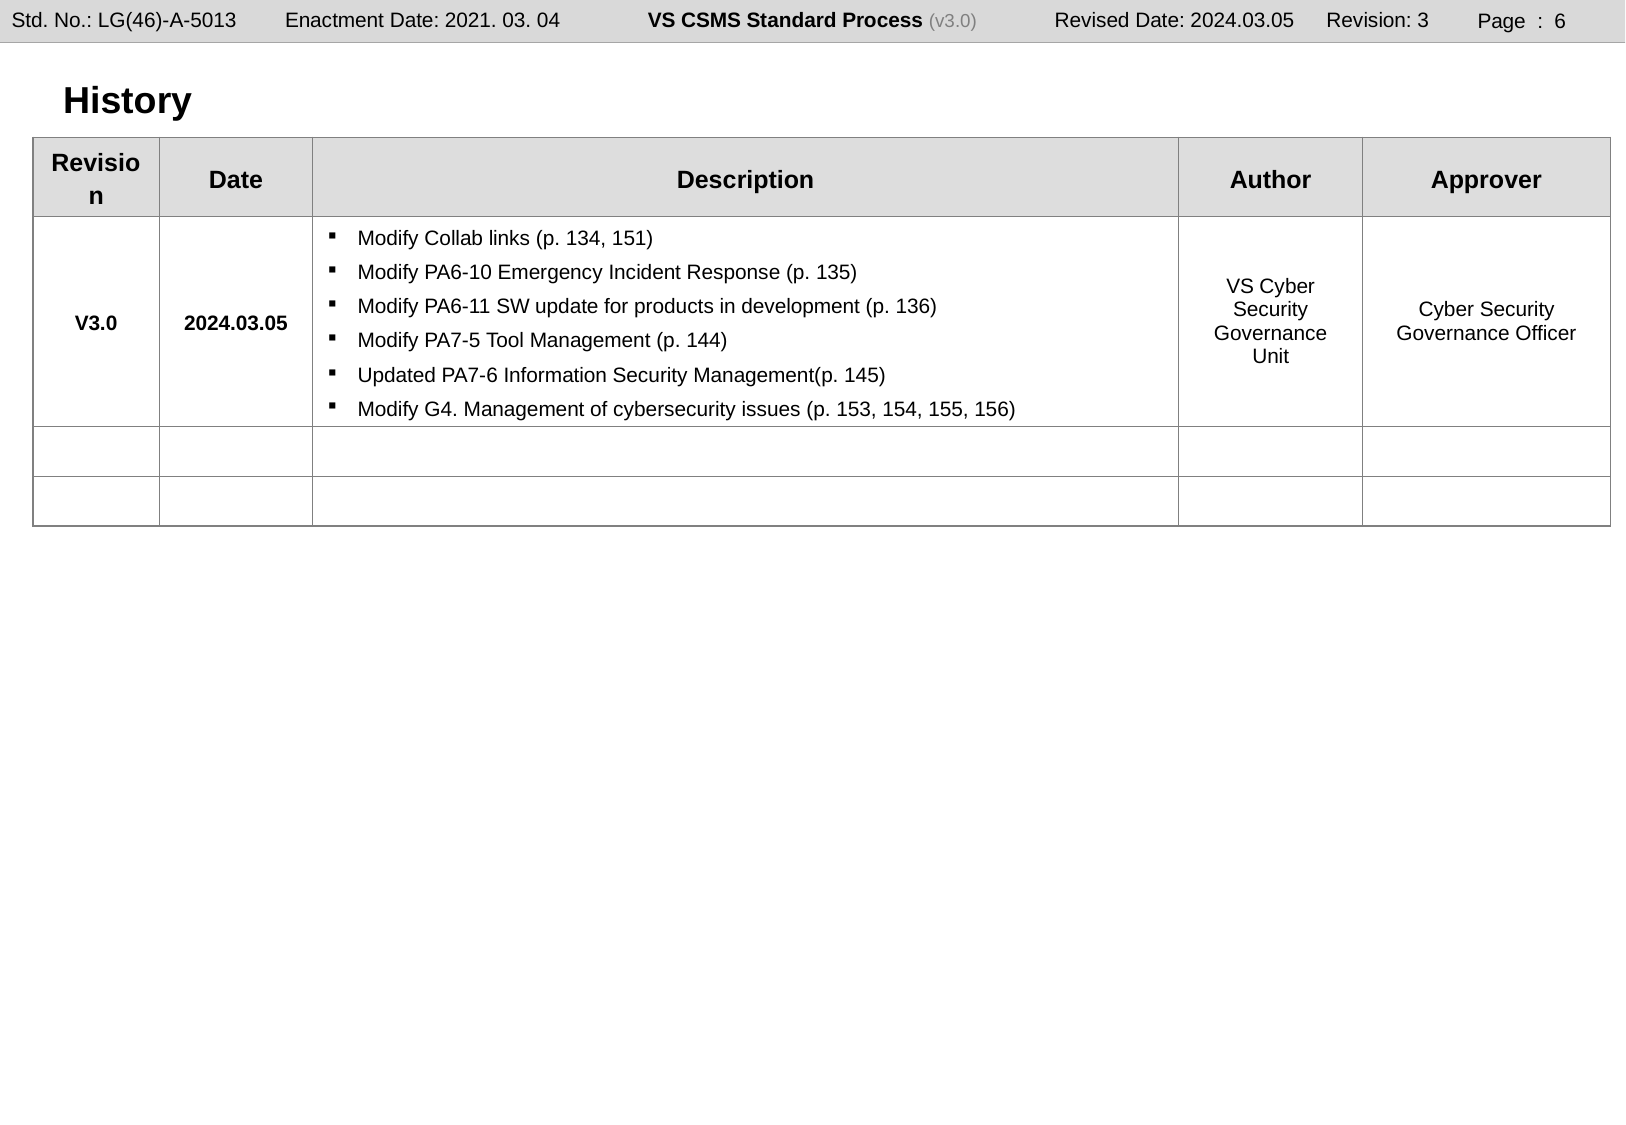

Page  :  6
# History
| Revision | Date | Description | Author | Approver |
| --- | --- | --- | --- | --- |
| V3.0 | 2024.03.05 | Modify Collab links (p. 134, 151) Modify PA6-10 Emergency Incident Response (p. 135) Modify PA6-11 SW update for products in development (p. 136) Modify PA7-5 Tool Management (p. 144) Updated PA7-6 Information Security Management(p. 145) Modify G4. Management of cybersecurity issues (p. 153, 154, 155, 156) | VS Cyber Security Governance Unit | Cyber Security Governance Officer |
|  |  |  |  |  |
|  |  |  |  |  |